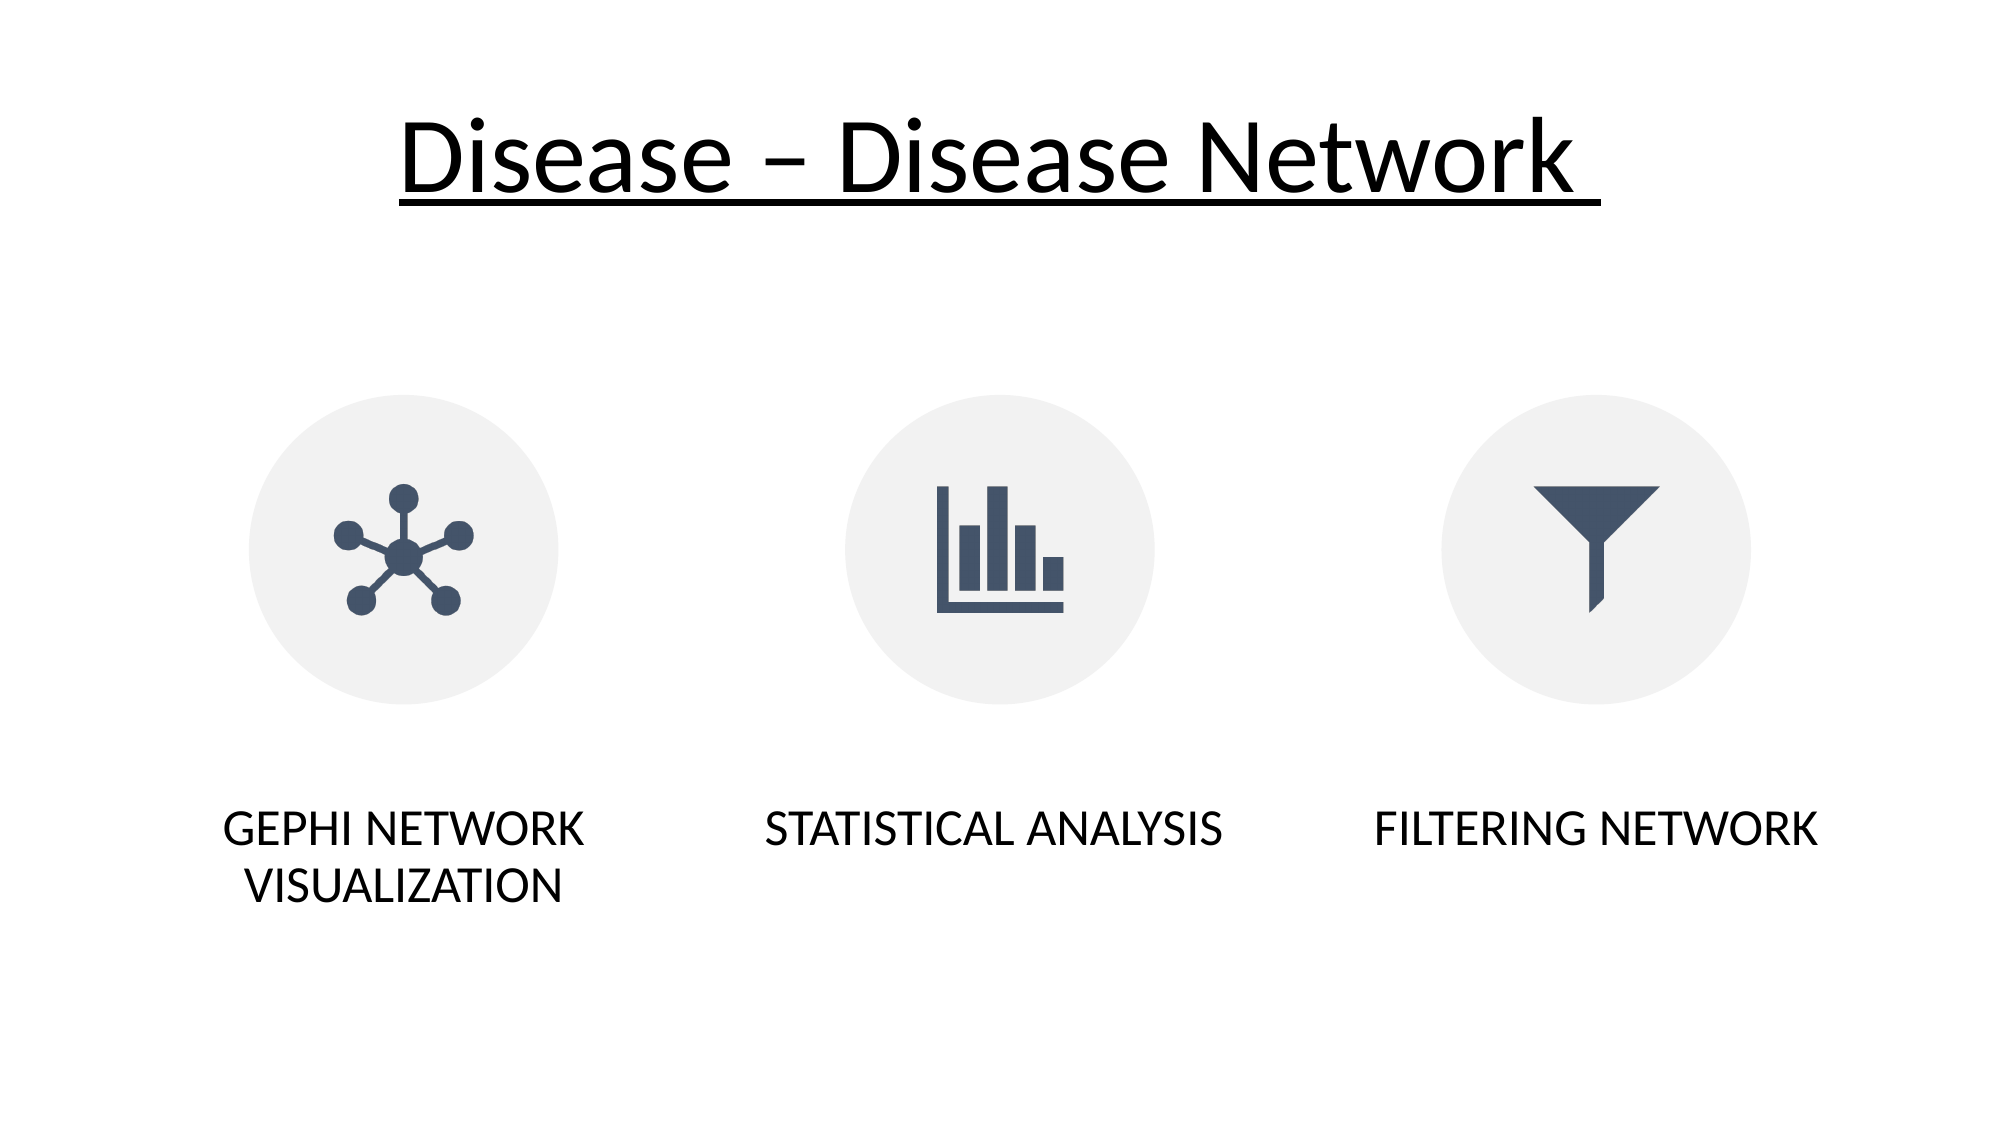

Disease – Disease Network

Gephi Network Visualization
Statistical Analysis
Filtering Network